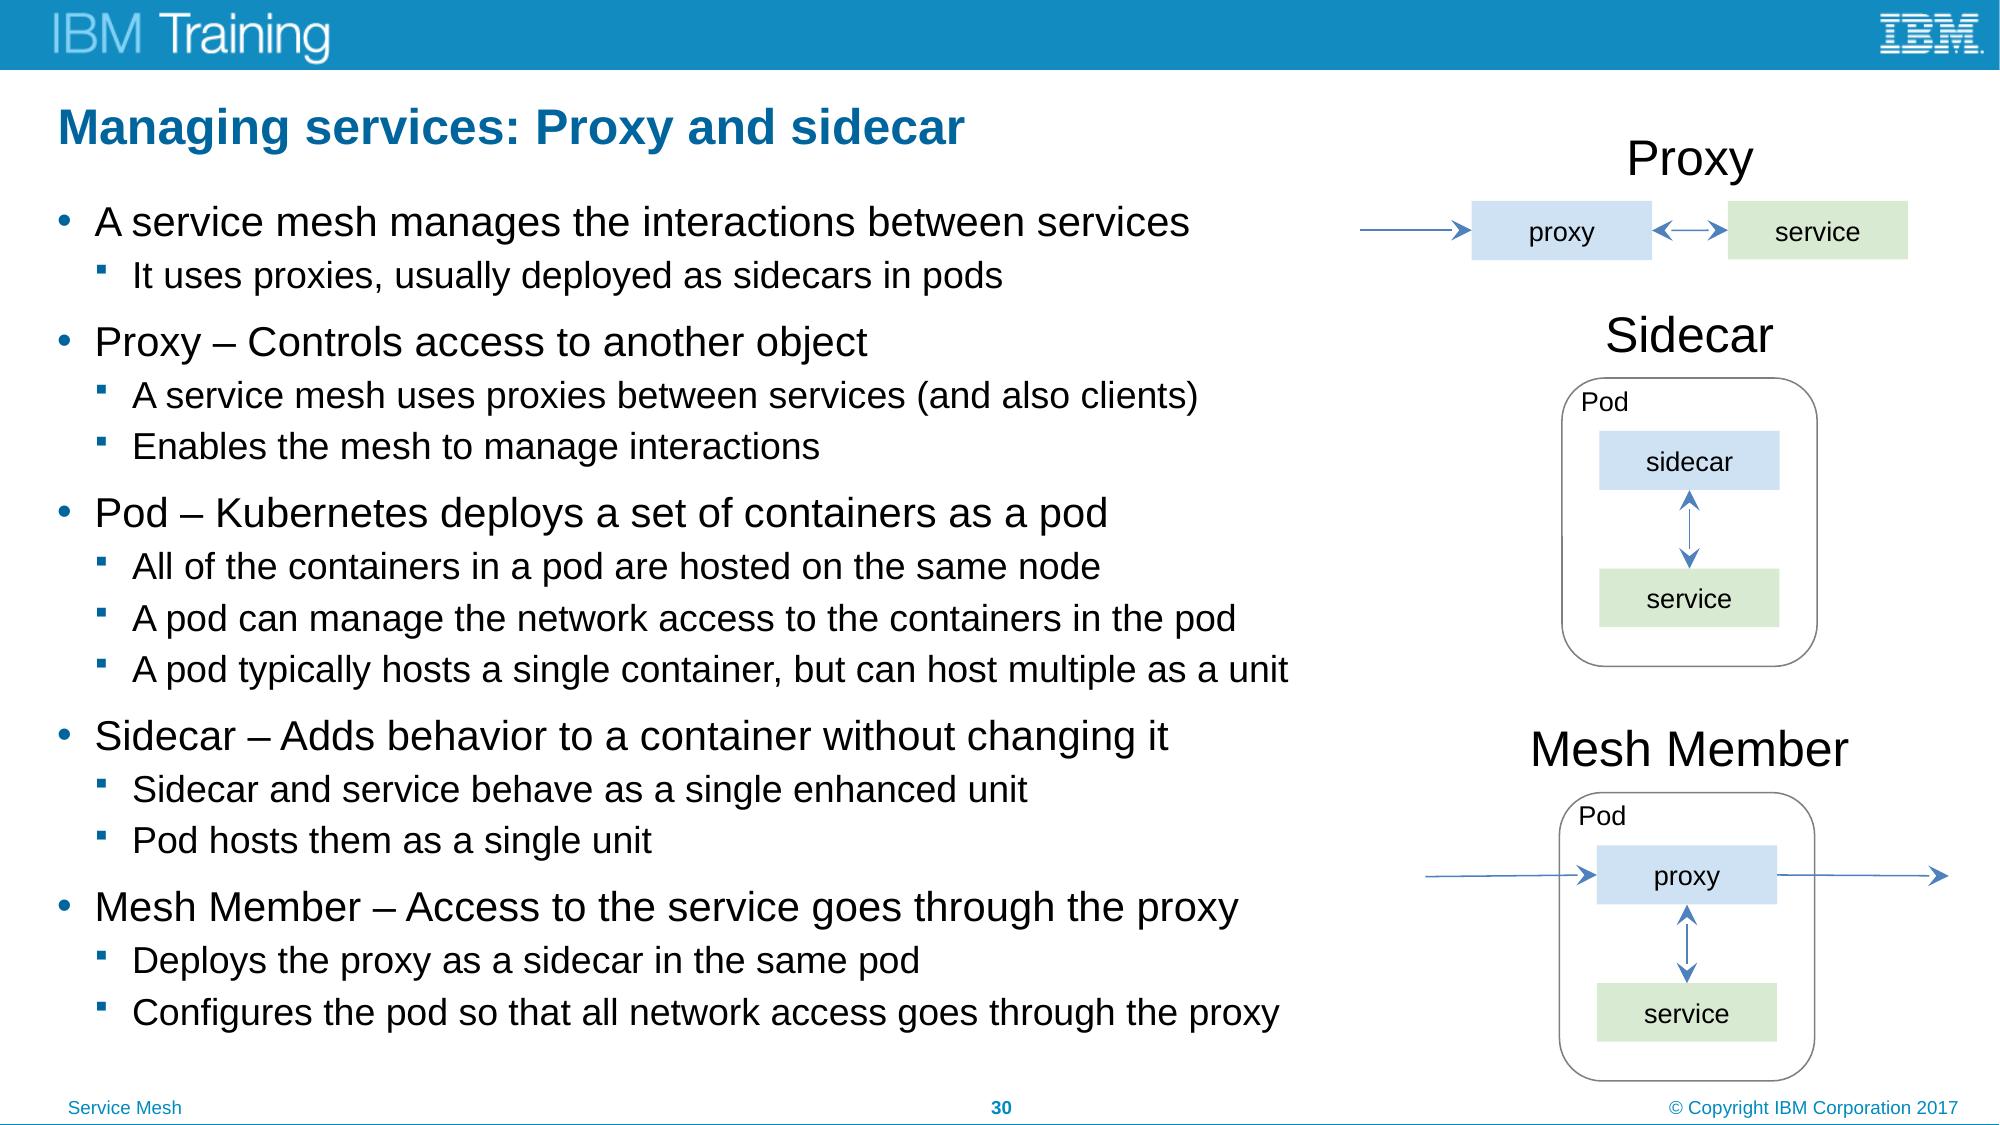

# Managing services: Proxy and sidecar
Proxy
A service mesh manages the interactions between services
It uses proxies, usually deployed as sidecars in pods
Proxy – Controls access to another object
A service mesh uses proxies between services (and also clients)
Enables the mesh to manage interactions
Pod – Kubernetes deploys a set of containers as a pod
All of the containers in a pod are hosted on the same node
A pod can manage the network access to the containers in the pod
A pod typically hosts a single container, but can host multiple as a unit
Sidecar – Adds behavior to a container without changing it
Sidecar and service behave as a single enhanced unit
Pod hosts them as a single unit
Mesh Member – Access to the service goes through the proxy
Deploys the proxy as a sidecar in the same pod
Configures the pod so that all network access goes through the proxy
proxy
service
Sidecar
Pod

sidecar
service
Mesh Member
Pod

proxy
service
30
© Copyright IBM Corporation 2017